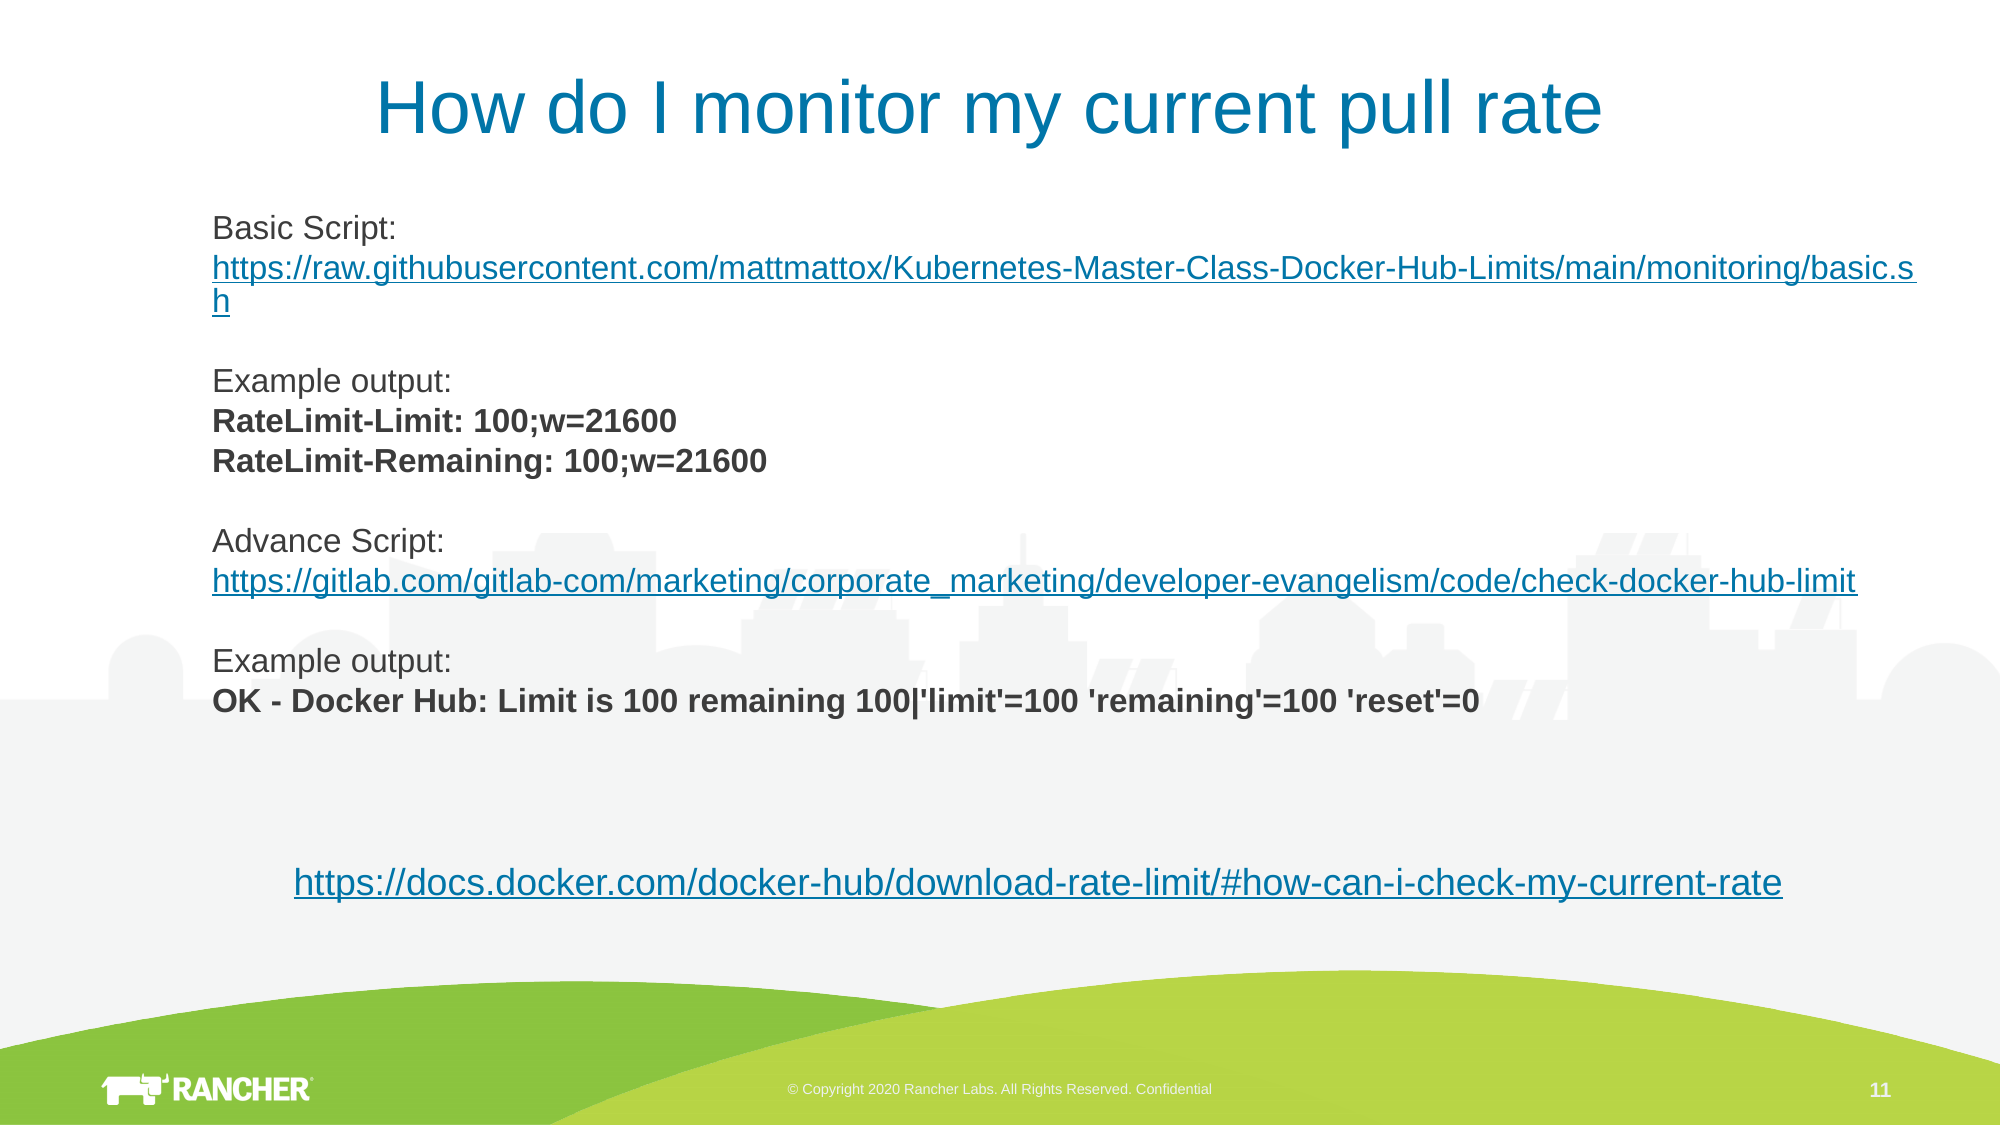

# How do I monitor my current pull rate
Basic Script:
https://raw.githubusercontent.com/mattmattox/Kubernetes-Master-Class-Docker-Hub-Limits/main/monitoring/basic.sh

Example output:
RateLimit-Limit: 100;w=21600
RateLimit-Remaining: 100;w=21600

Advance Script:
https://gitlab.com/gitlab-com/marketing/corporate_marketing/developer-evangelism/code/check-docker-hub-limit

Example output:
OK - Docker Hub: Limit is 100 remaining 100|'limit'=100 'remaining'=100 'reset'=0

https://docs.docker.com/docker-hub/download-rate-limit/#how-can-i-check-my-current-rate